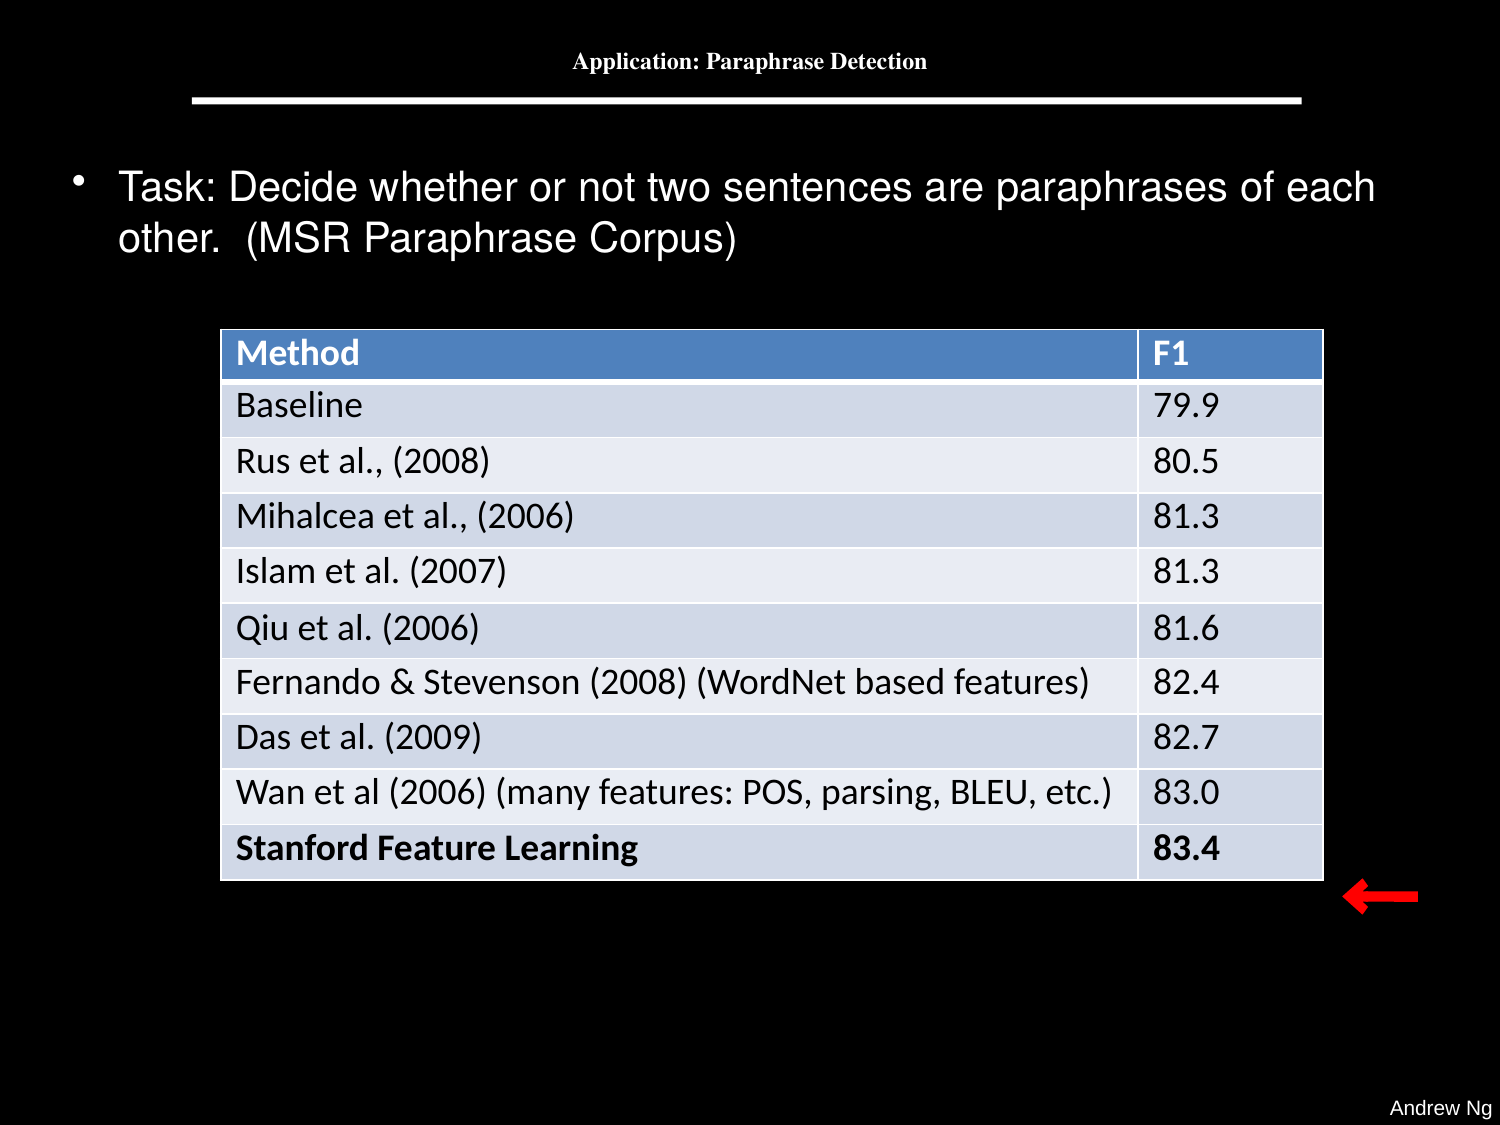

# Application: Paraphrase Detection
Task: Decide whether or not two sentences are paraphrases of each other.  (MSR Paraphrase Corpus)

| Method | F1 |
| --- | --- |
| Baseline | 79.9 |
| Rus et al., (2008) | 80.5 |
| Mihalcea et al., (2006) | 81.3 |
| Islam et al. (2007) | 81.3 |
| Qiu et al. (2006) | 81.6 |
| Fernando & Stevenson (2008) (WordNet based features) | 82.4 |
| Das et al. (2009) | 82.7 |
| Wan et al (2006) (many features: POS, parsing, BLEU, etc.) | 83.0 |
| Stanford Feature Learning | 83.4 |
| Method | F1 |
| --- | --- |
| Baseline | 57.8 |
| Tf-idf + cosine similarity (from Mihalcea, 2006) | 75.3 |
| Kozareva and Montoyo (2006) (lexical and semantic features) | 79.6 |
| RNN-based Model (our work) | 79.7 |
| Mihalcea et al. (2006) (word similarity measures: WordNet, dictionaries, etc.) | 81.3 |
| Fernando & Stevenson (2008) (WordNet based features) | 82.4 |
| Wan et al (2006) (many features: POS, parsing, BLEU, etc.) | 83.0 |